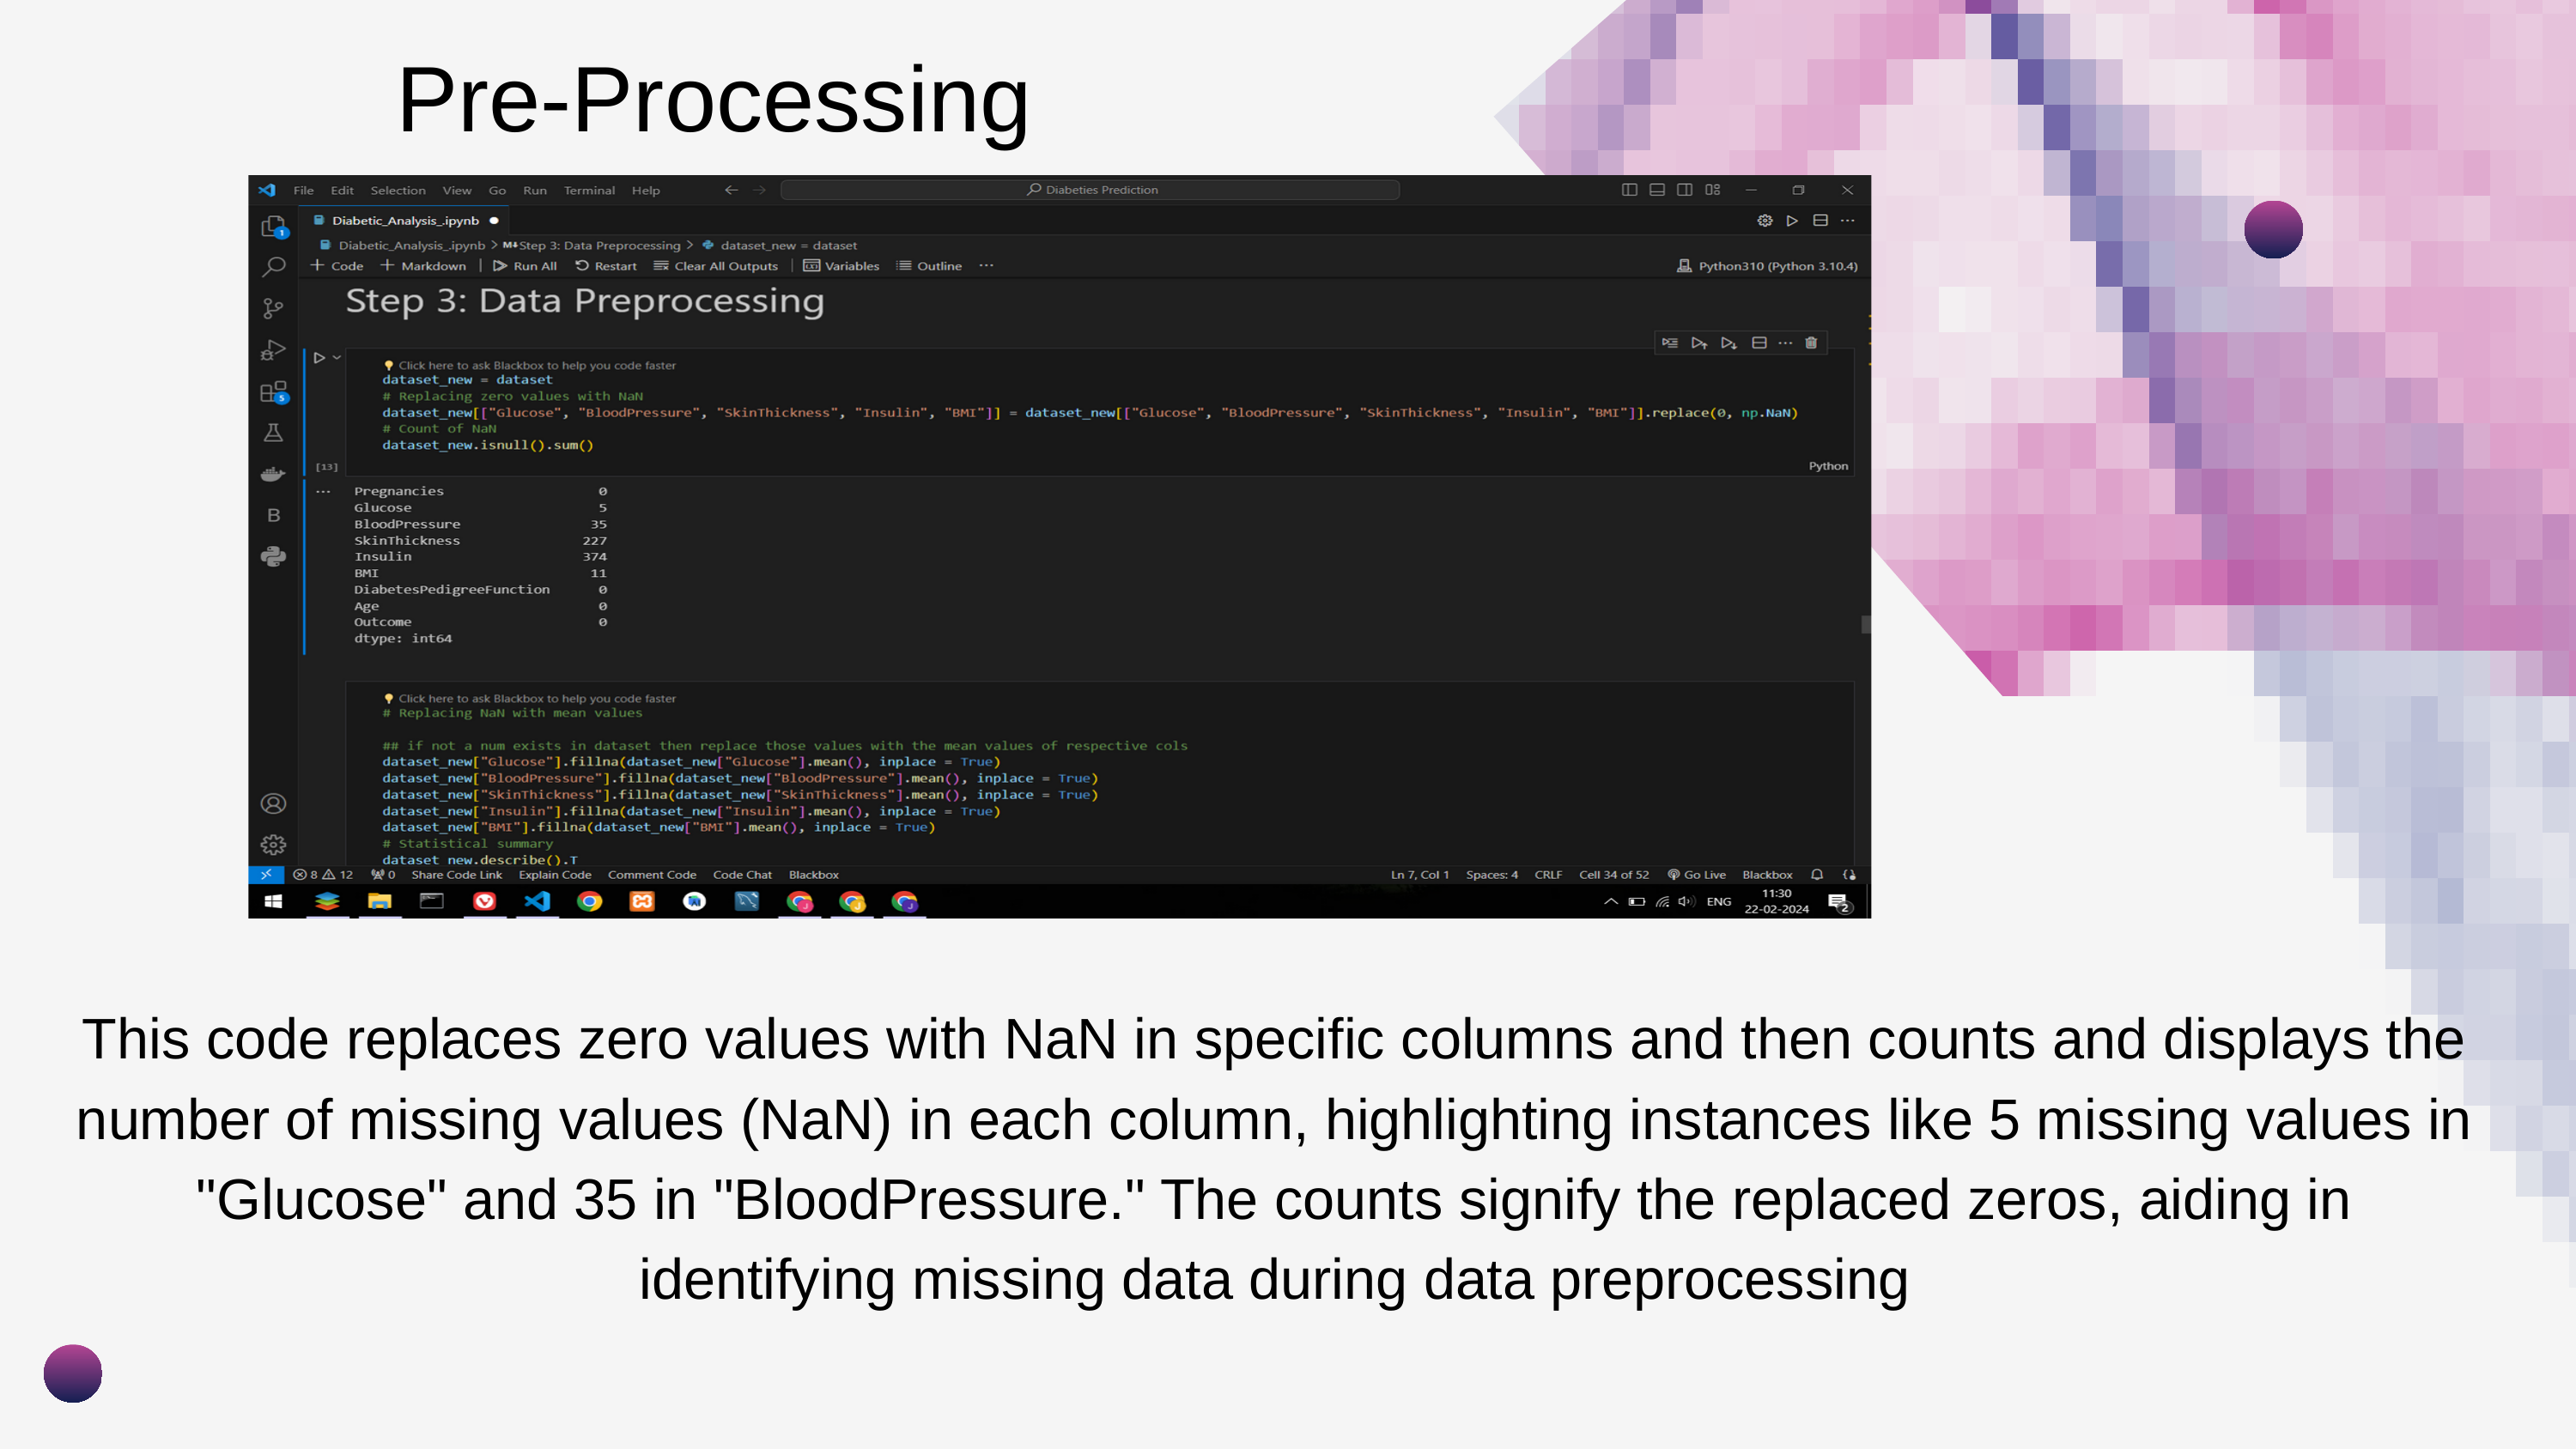

Pre-Processing

This code replaces zero values with NaN in specific columns and then counts and displays the number of missing values (NaN) in each column, highlighting instances like 5 missing values in "Glucose" and 35 in "BloodPressure." The counts signify the replaced zeros, aiding in identifying missing data during data preprocessing